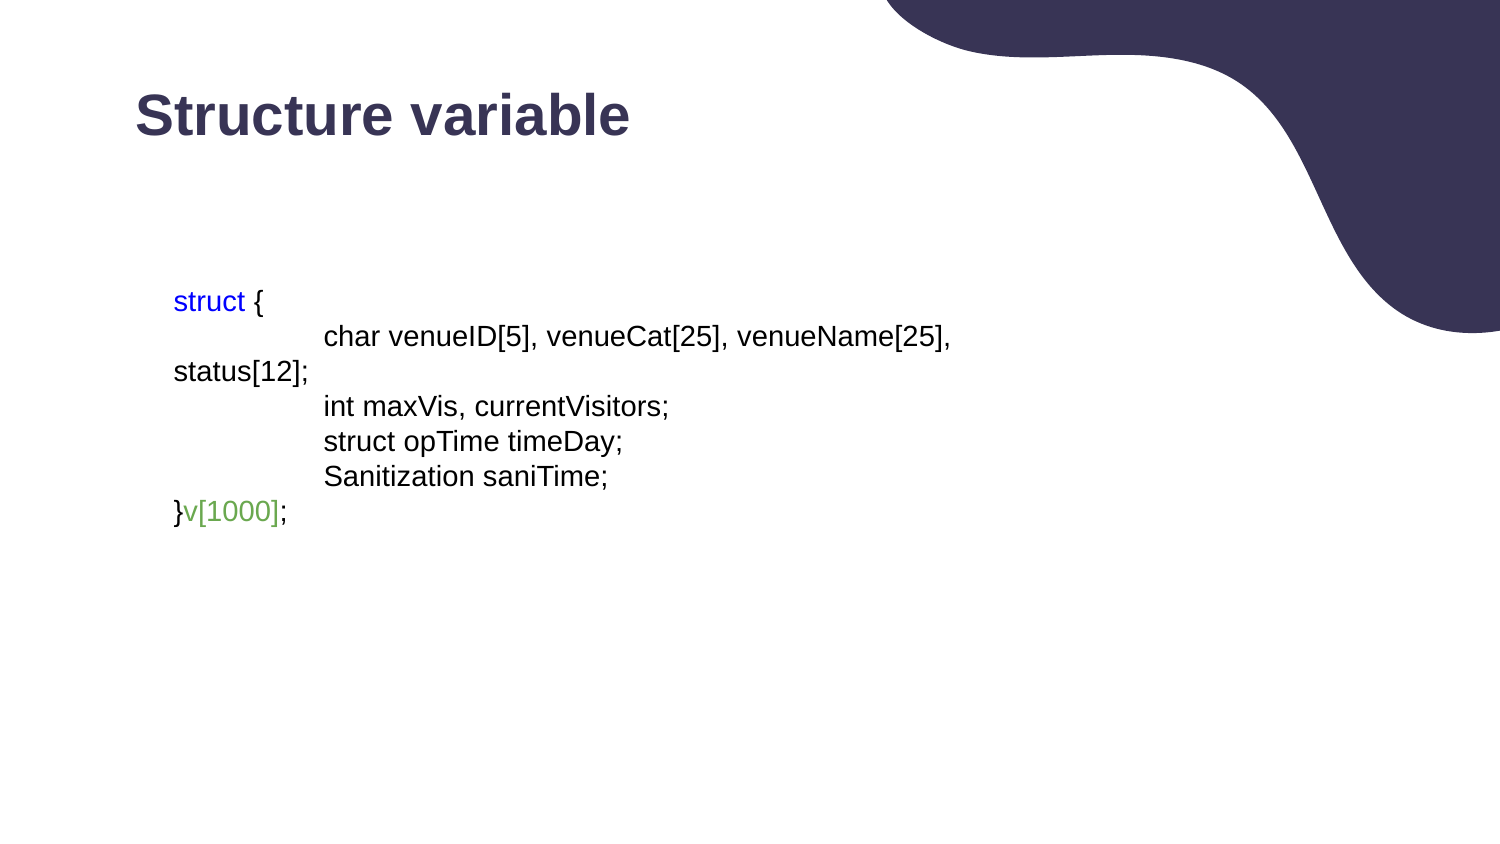

# Structure variable
struct {
	char venueID[5], venueCat[25], venueName[25], status[12];
	int maxVis, currentVisitors;
	struct opTime timeDay;
	Sanitization saniTime;
}v[1000];